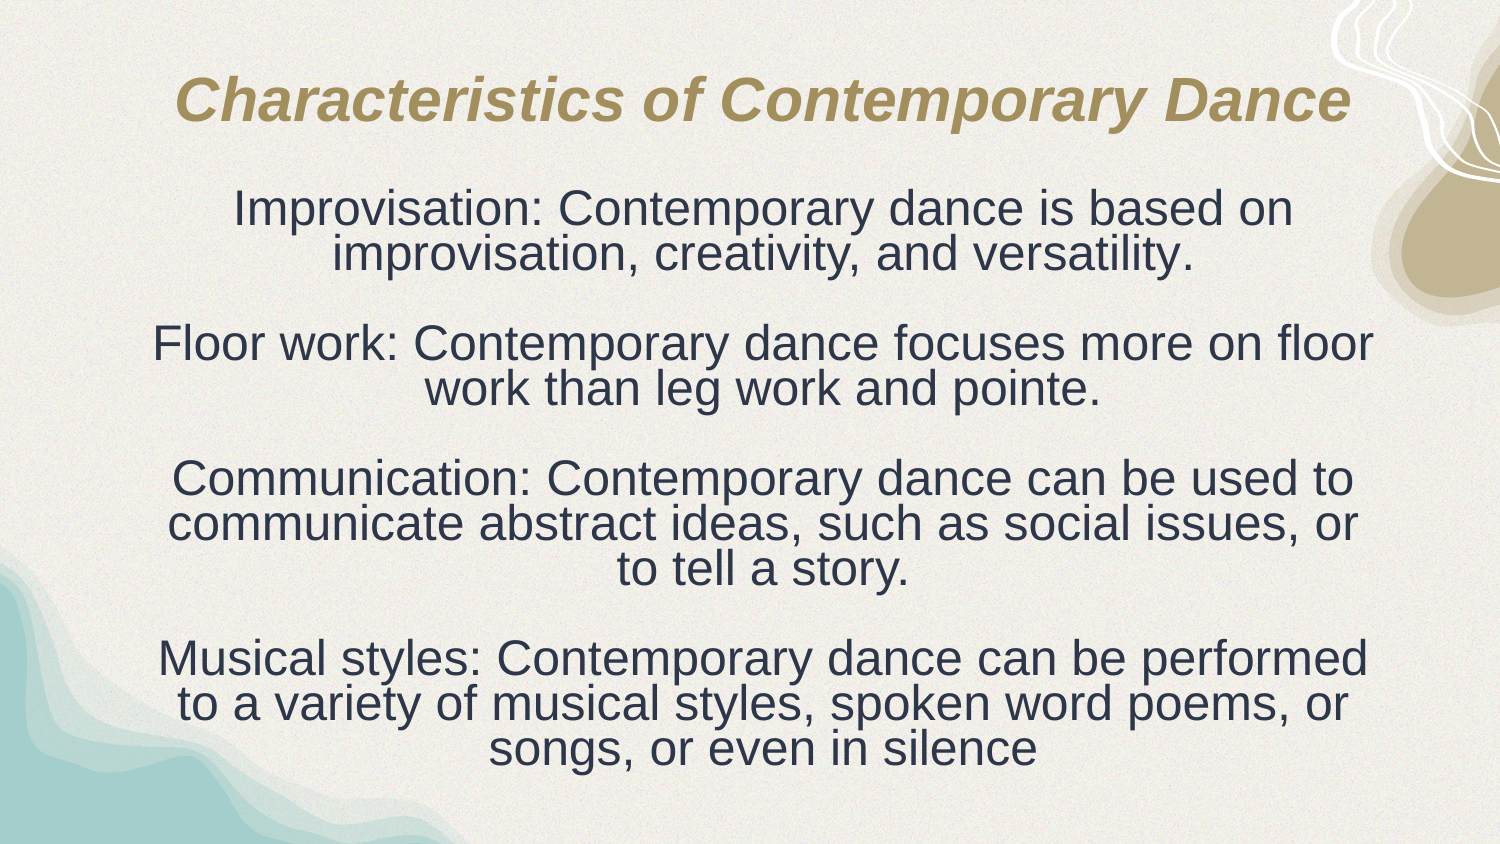

Characteristics of Contemporary Dance
# Improvisation: Contemporary dance is based on improvisation, creativity, and versatility. Floor work: Contemporary dance focuses more on floor work than leg work and pointe. Communication: Contemporary dance can be used to communicate abstract ideas, such as social issues, or to tell a story. Musical styles: Contemporary dance can be performed to a variety of musical styles, spoken word poems, or songs, or even in silence